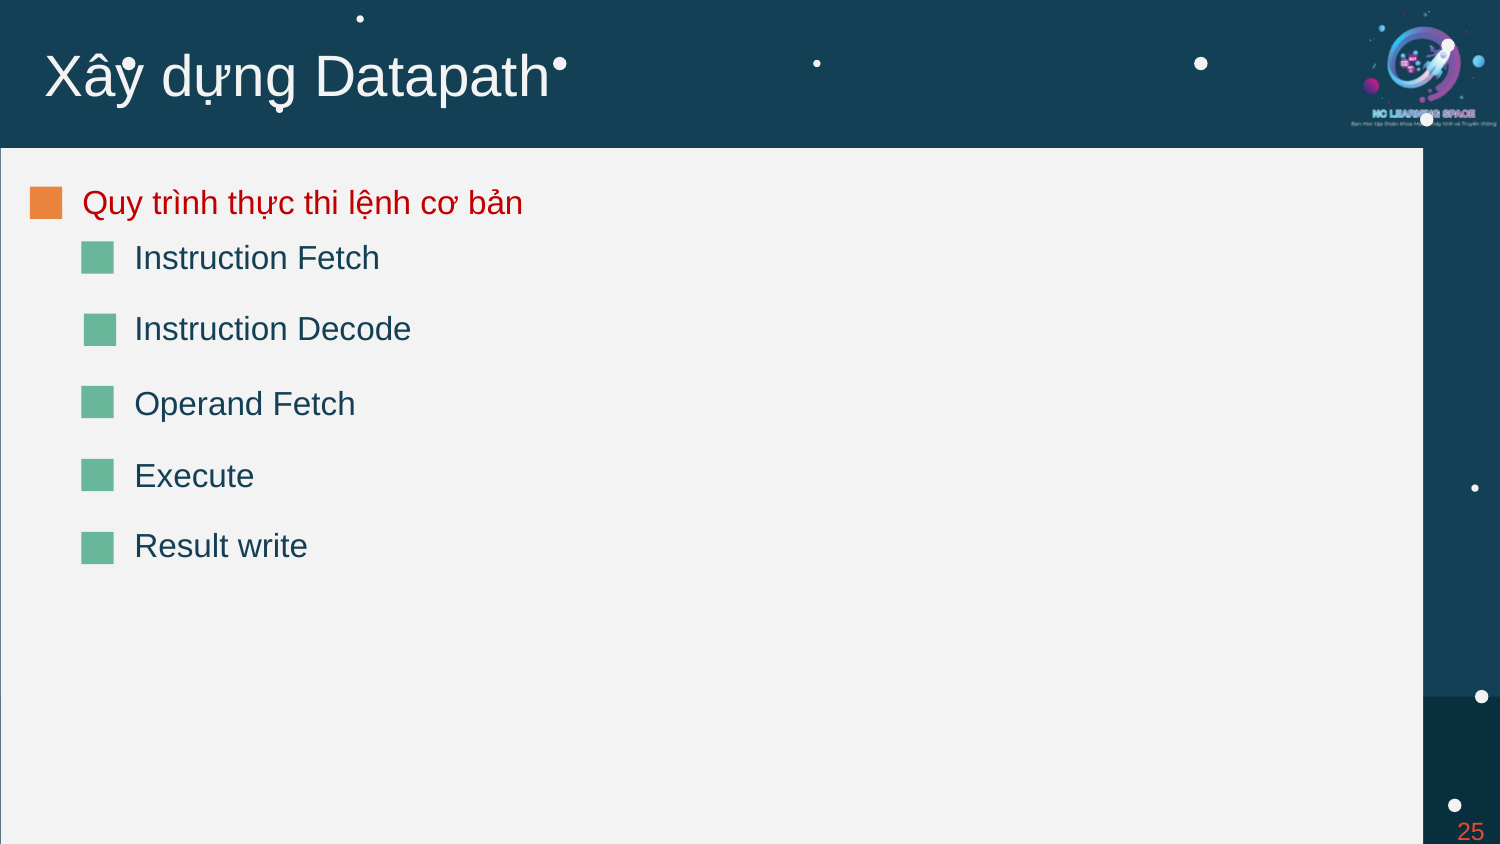

# Xây dựng Datapath
Quy trình thực thi lệnh cơ bản

Instruction Fetch

Instruction Decode

Operand Fetch

Execute

Result write

25